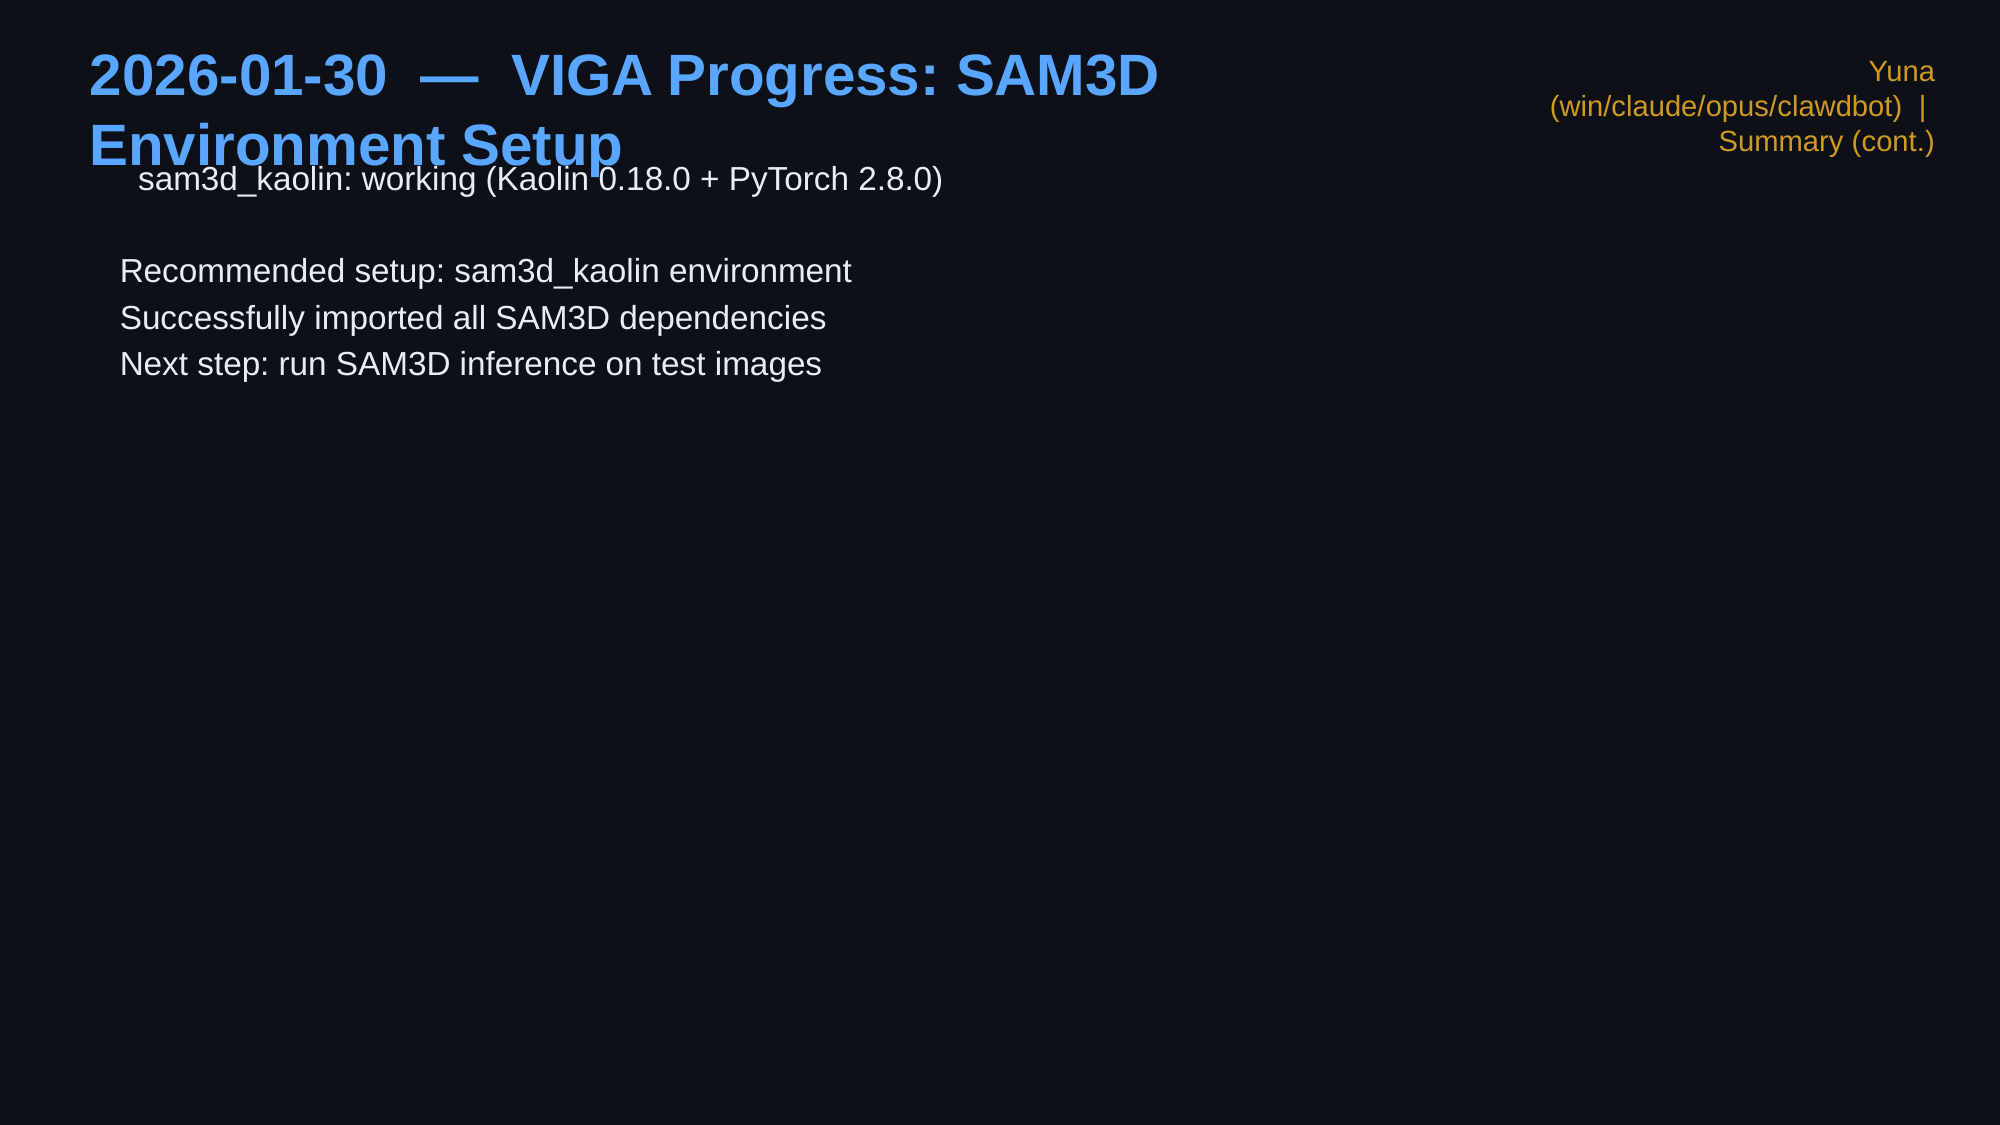

2026-01-30  —  VIGA Progress: SAM3D Environment Setup
Yuna (win/claude/opus/clawdbot)  |  Summary (cont.)
  sam3d_kaolin: working (Kaolin 0.18.0 + PyTorch 2.8.0)

Recommended setup: sam3d_kaolin environment
Successfully imported all SAM3D dependencies
Next step: run SAM3D inference on test images